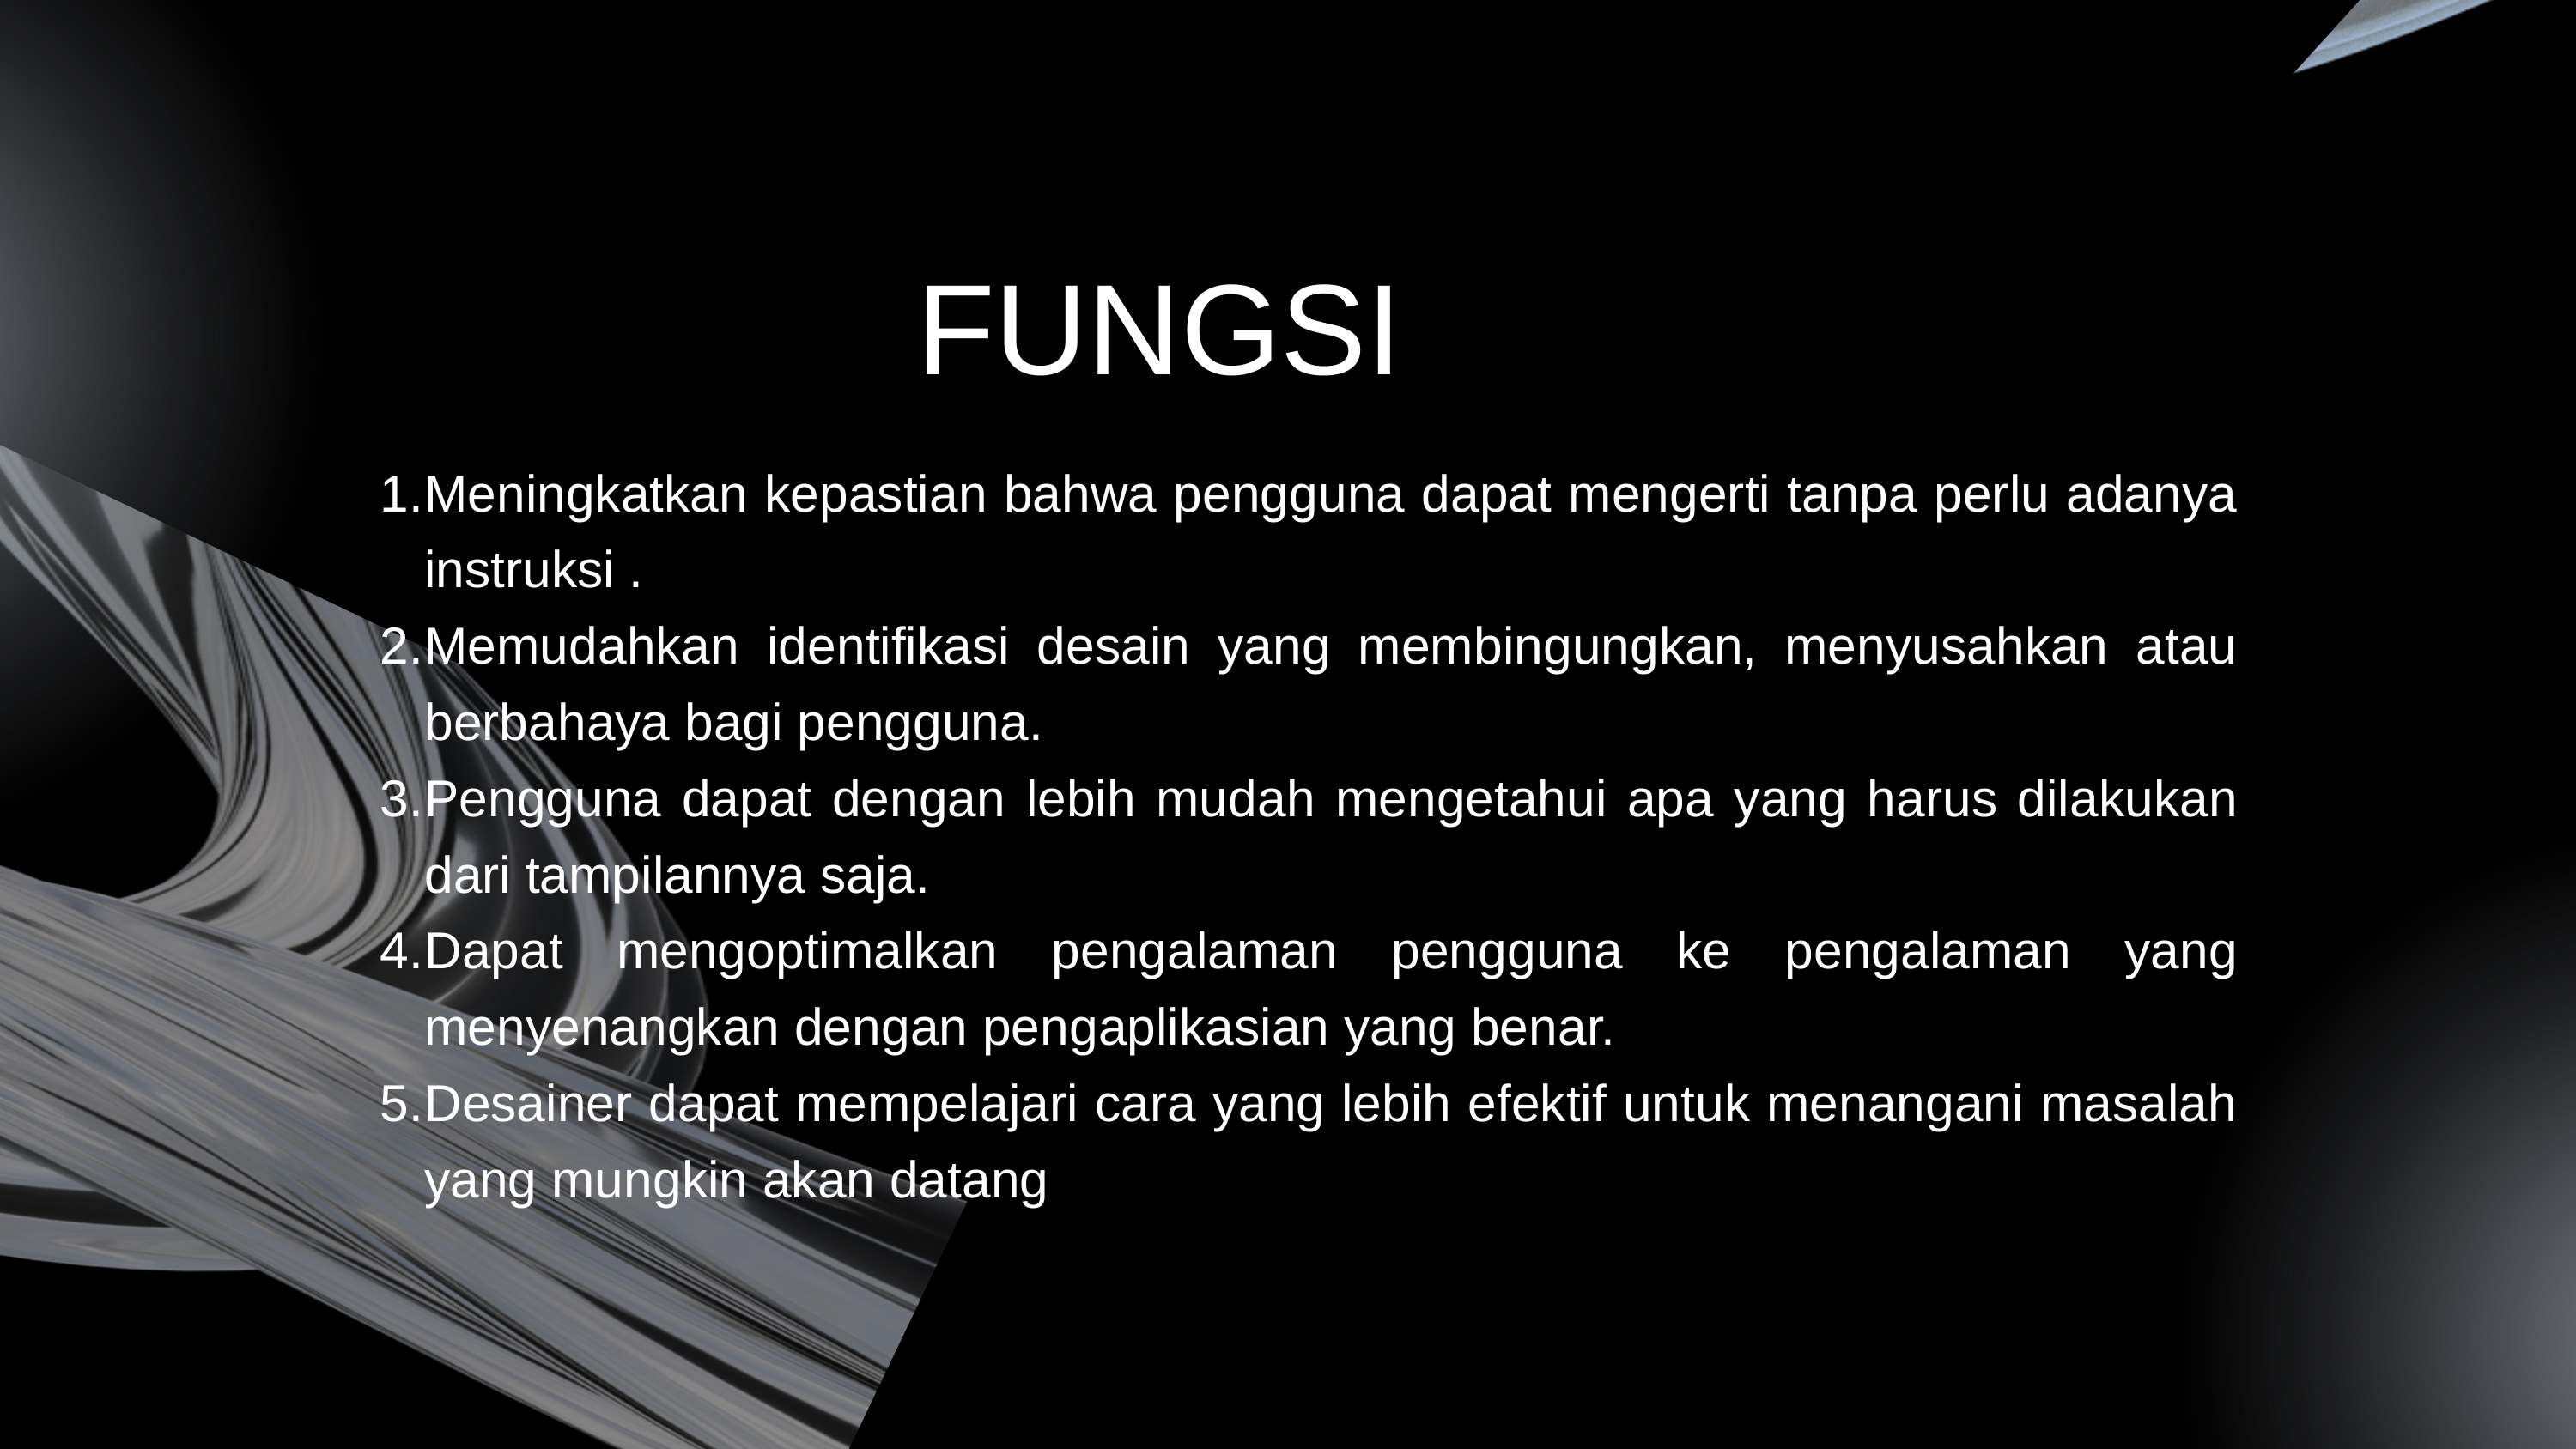

FUNGSI
Meningkatkan kepastian bahwa pengguna dapat mengerti tanpa perlu adanya instruksi .
Memudahkan identifikasi desain yang membingungkan, menyusahkan atau berbahaya bagi pengguna.
Pengguna dapat dengan lebih mudah mengetahui apa yang harus dilakukan dari tampilannya saja.
Dapat mengoptimalkan pengalaman pengguna ke pengalaman yang menyenangkan dengan pengaplikasian yang benar.
Desainer dapat mempelajari cara yang lebih efektif untuk menangani masalah yang mungkin akan datang